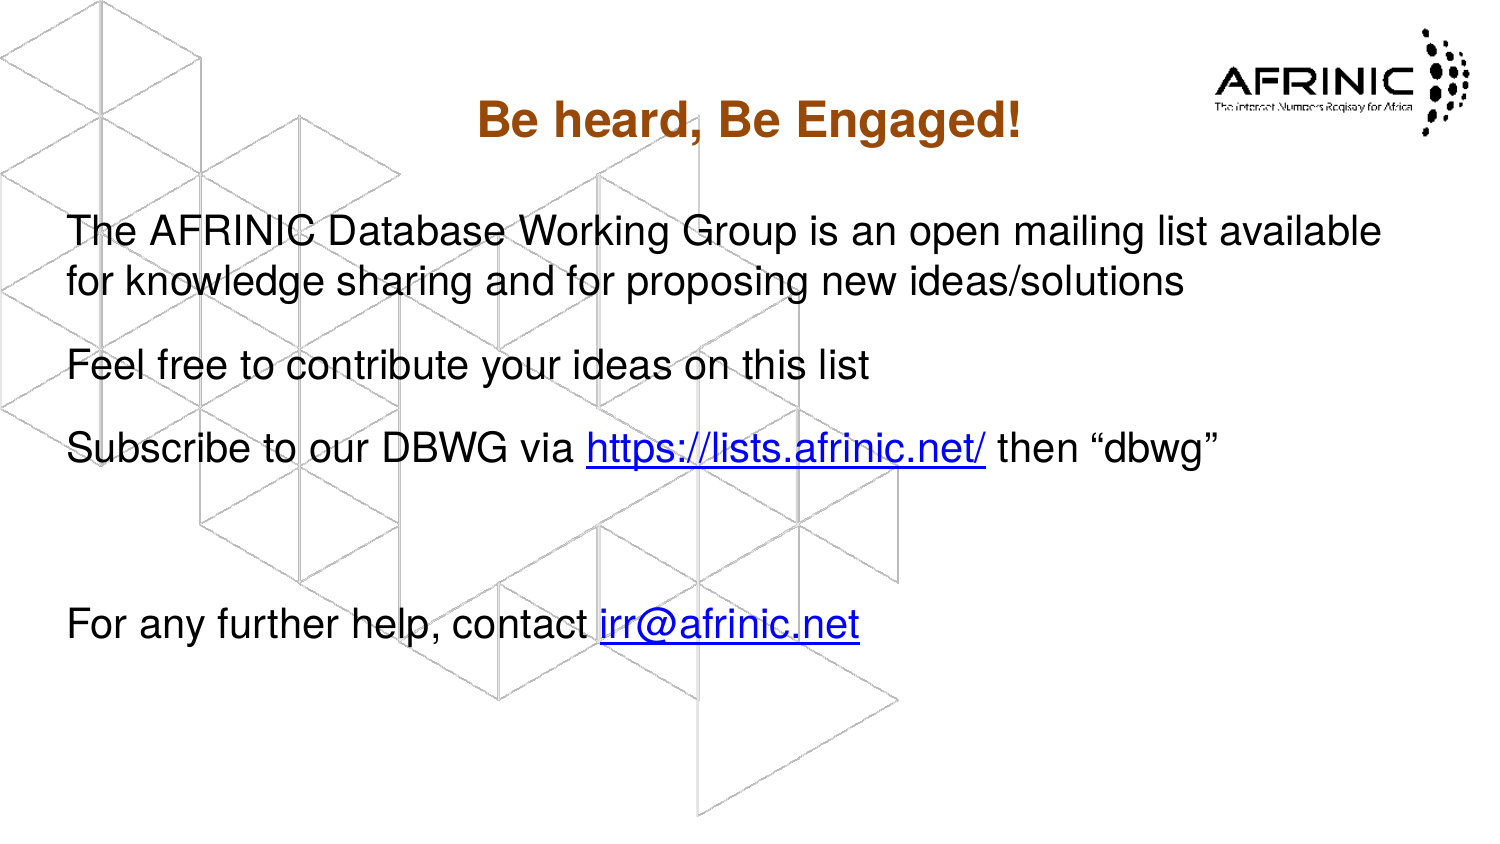

# Be heard, Be Engaged!
The AFRINIC Database Working Group is an open mailing list available for knowledge sharing and for proposing new ideas/solutions
Feel free to contribute your ideas on this list
Subscribe to our DBWG via https://lists.afrinic.net/ then “dbwg”

For any further help, contact irr@afrinic.net